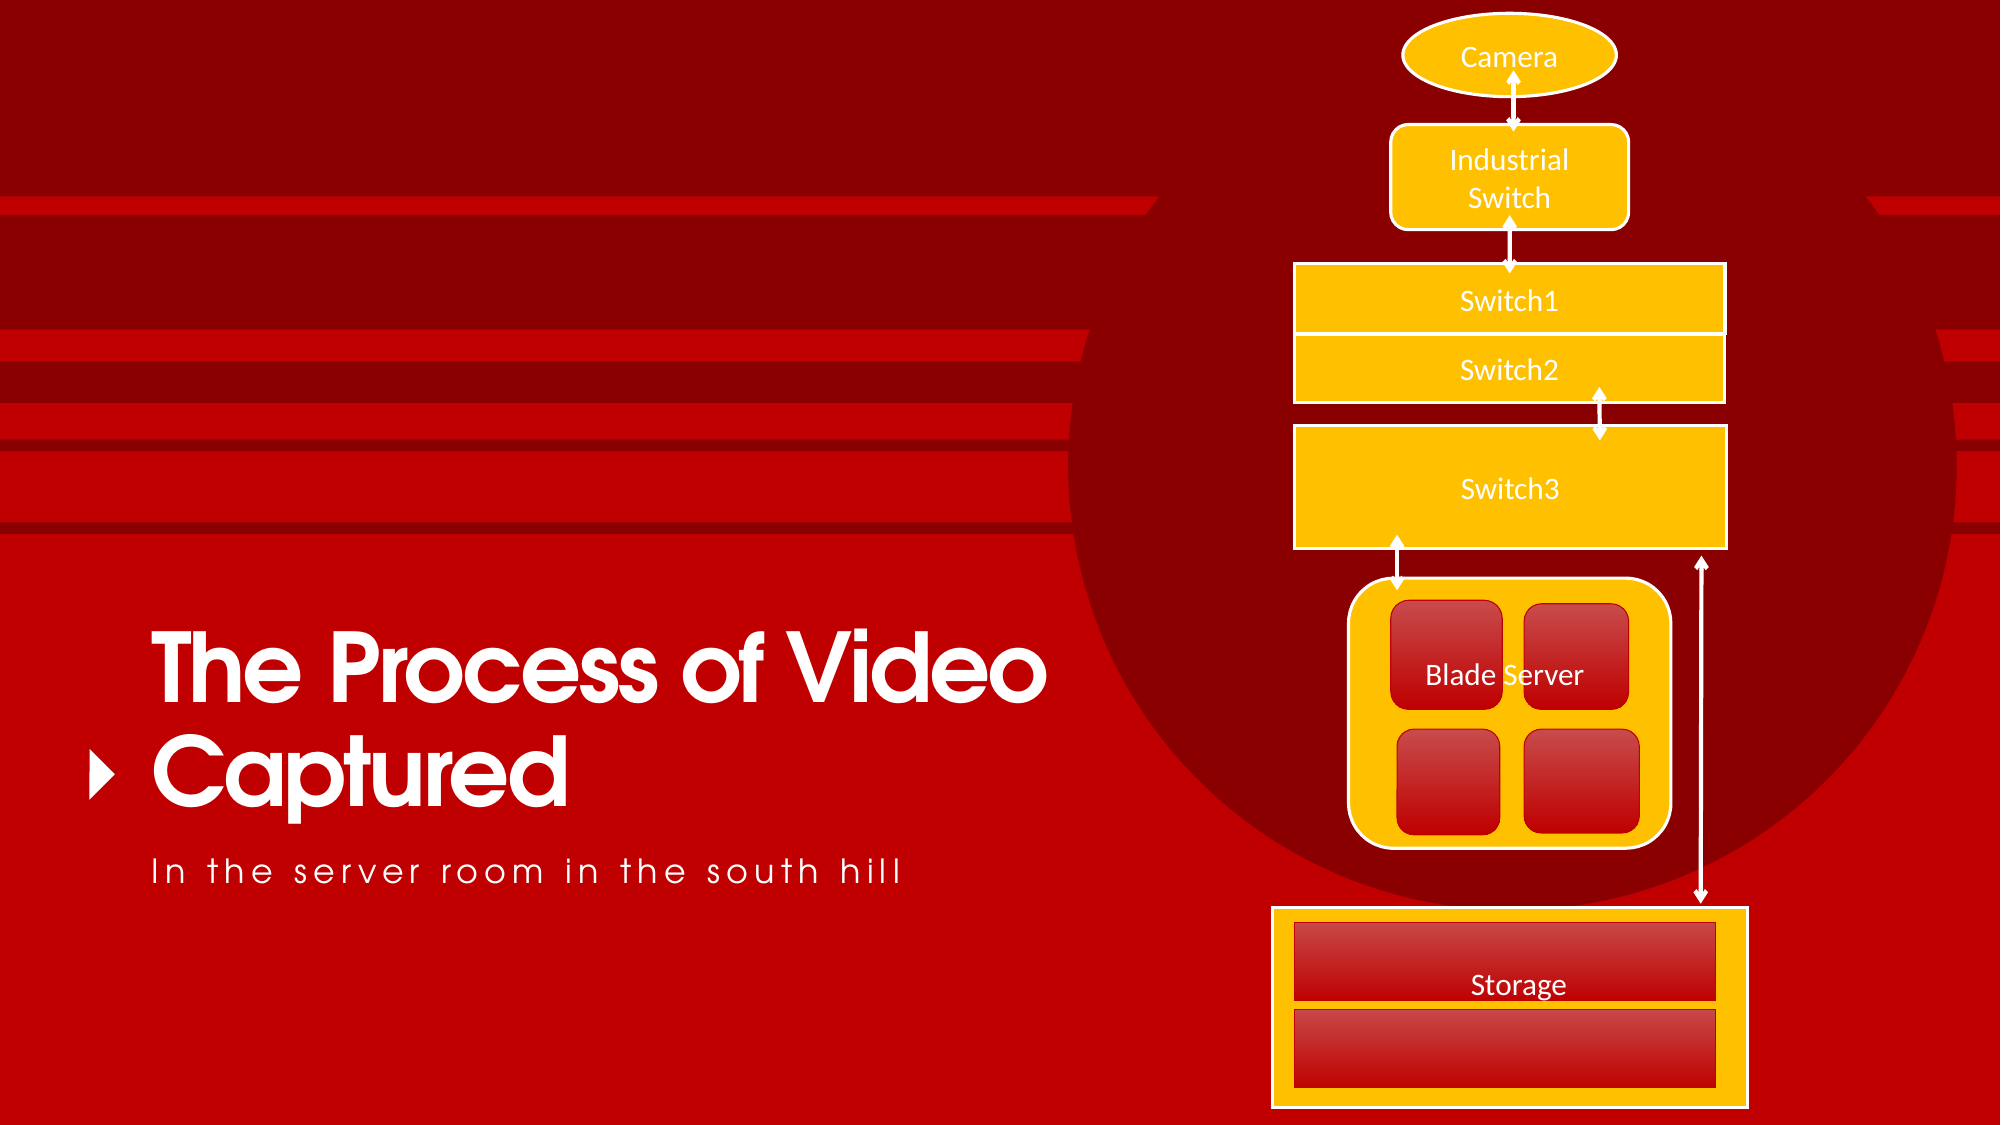

Camera
Industrial Switch
Switch1
Switch2
Switch3
# The Process of Video Captured

Blade Server

In the server room in the south hill

Storage